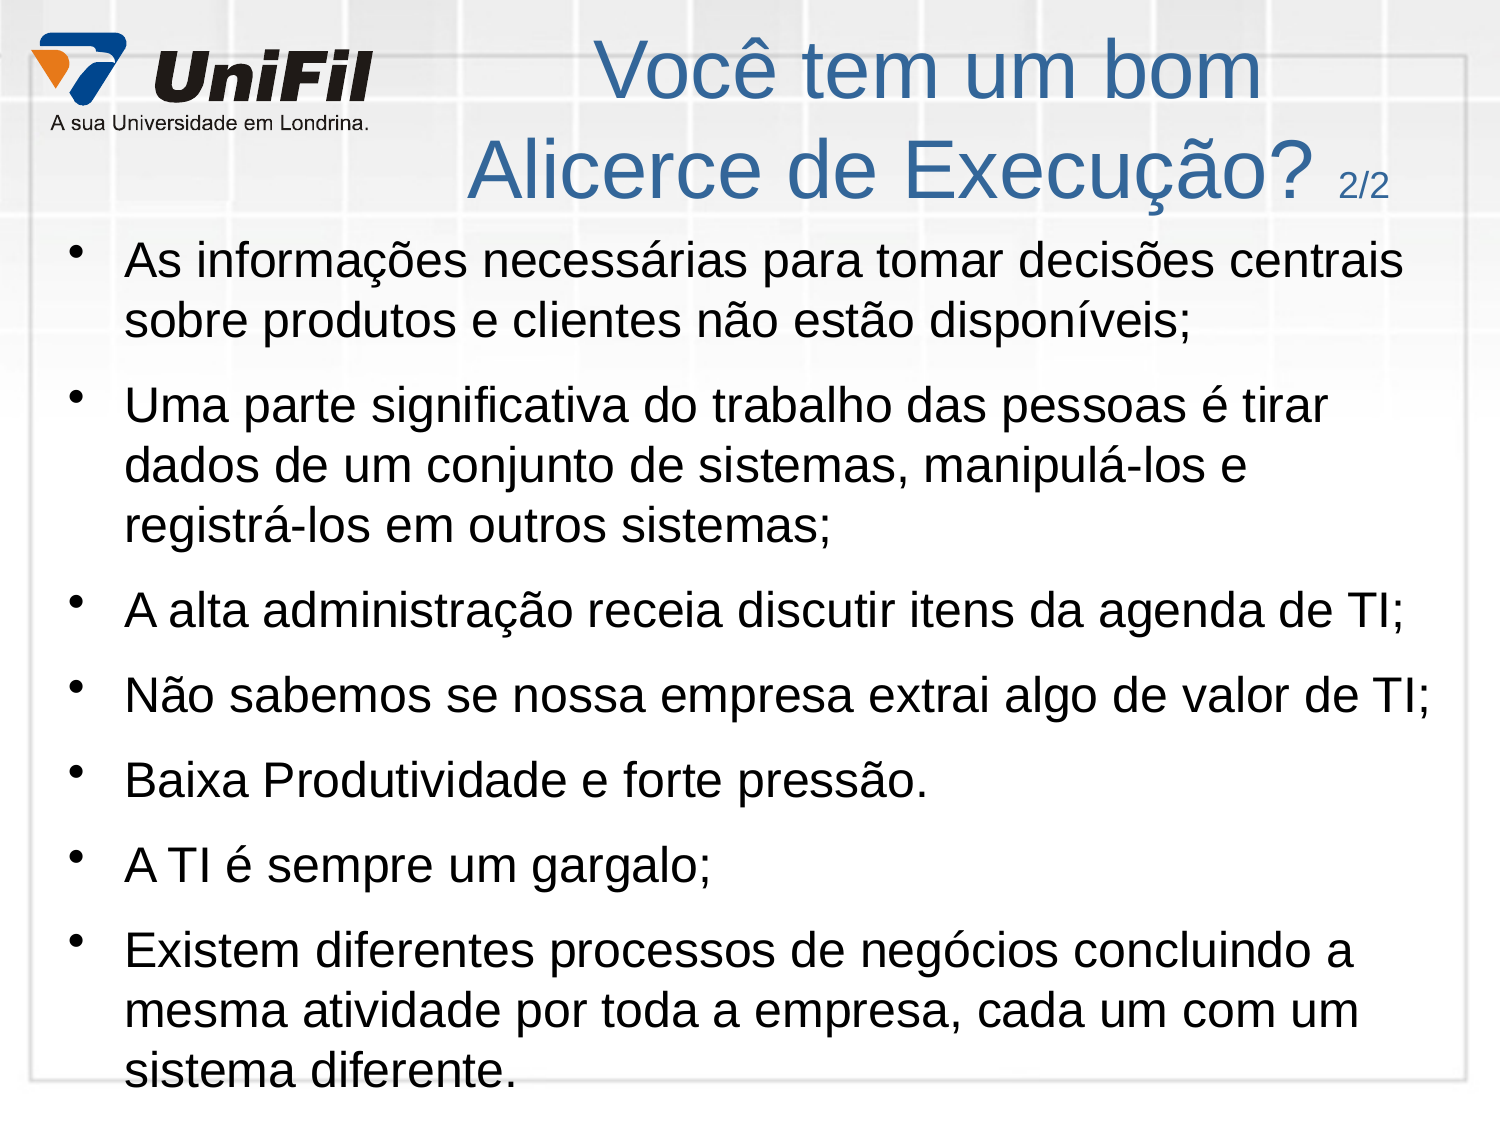

# Você tem um bom Alicerce de Execução? 2/2
As informações necessárias para tomar decisões centrais sobre produtos e clientes não estão disponíveis;
Uma parte significativa do trabalho das pessoas é tirar dados de um conjunto de sistemas, manipulá-los e registrá-los em outros sistemas;
A alta administração receia discutir itens da agenda de TI;
Não sabemos se nossa empresa extrai algo de valor de TI;
Baixa Produtividade e forte pressão.
A TI é sempre um gargalo;
Existem diferentes processos de negócios concluindo a mesma atividade por toda a empresa, cada um com um sistema diferente.